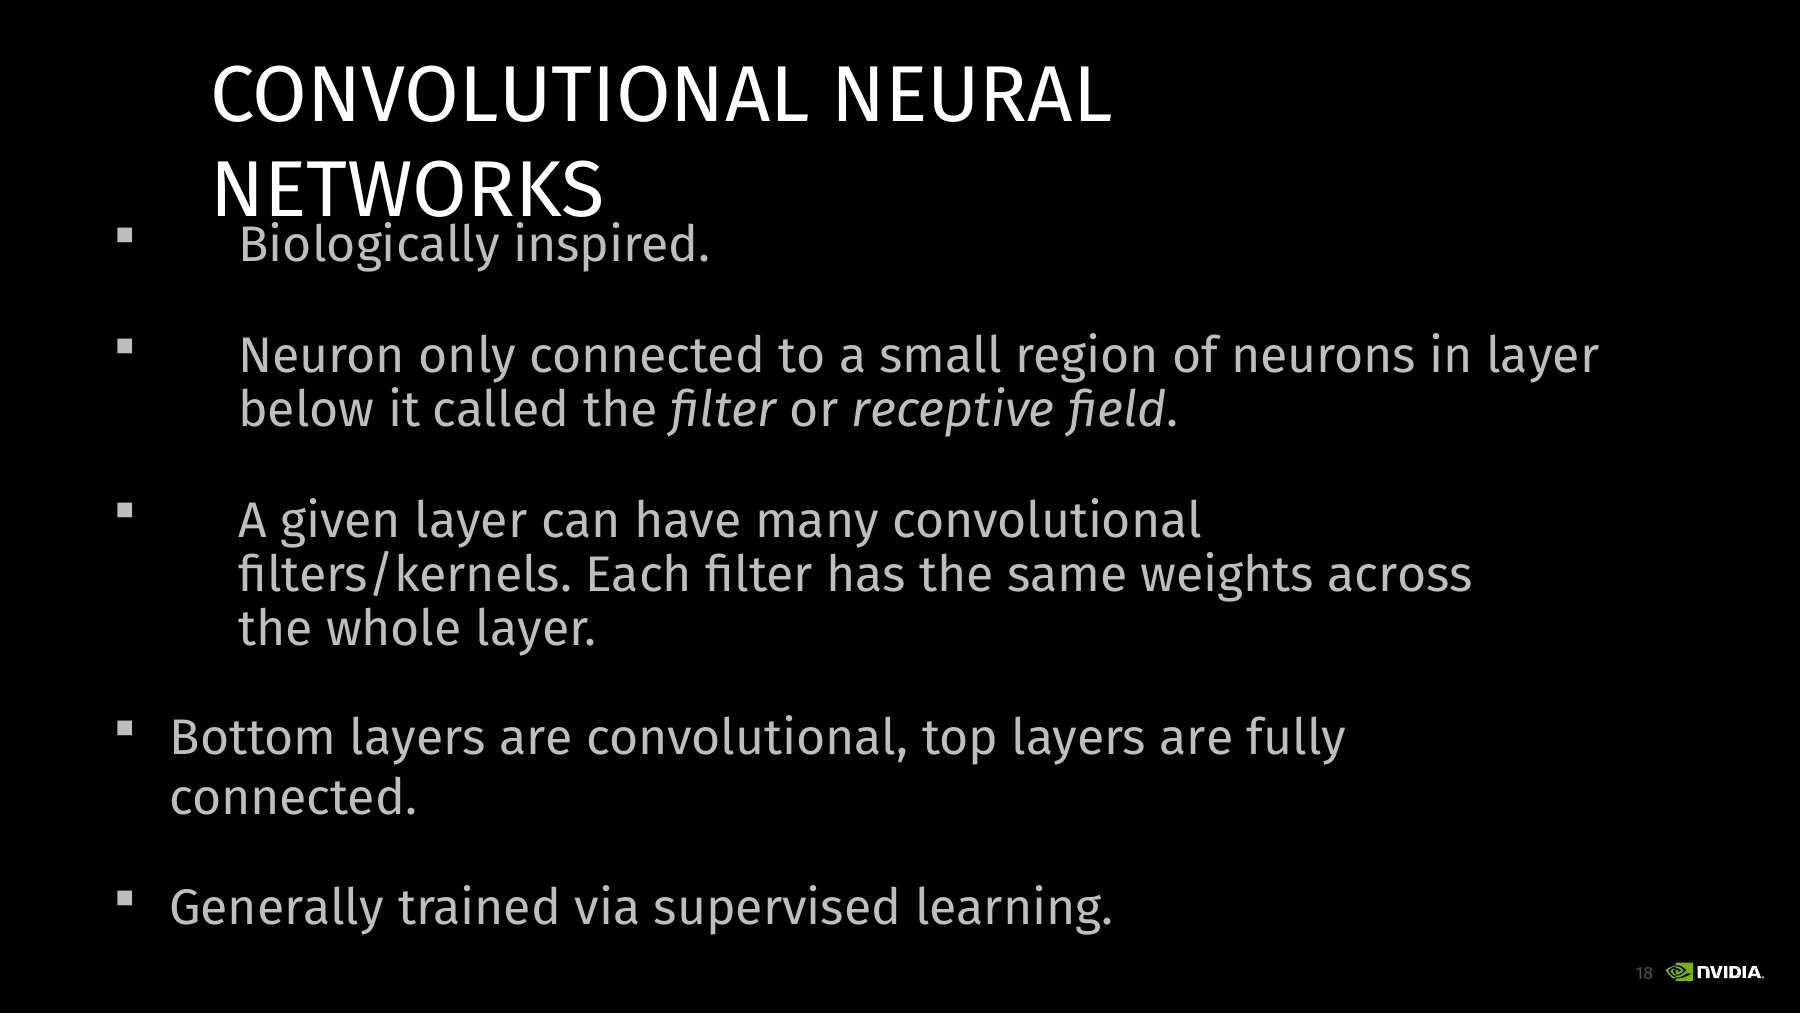

# CONVOLUTIONAL NEURAL NETWORKS
Biologically inspired.

Neuron only connected to a small region of neurons in layer below it called the filter or receptive field.

A given layer can have many convolutional filters/kernels. Each filter has the same weights across the whole layer.

Bottom layers are convolutional, top layers are fully connected.

Generally trained via supervised learning.
18